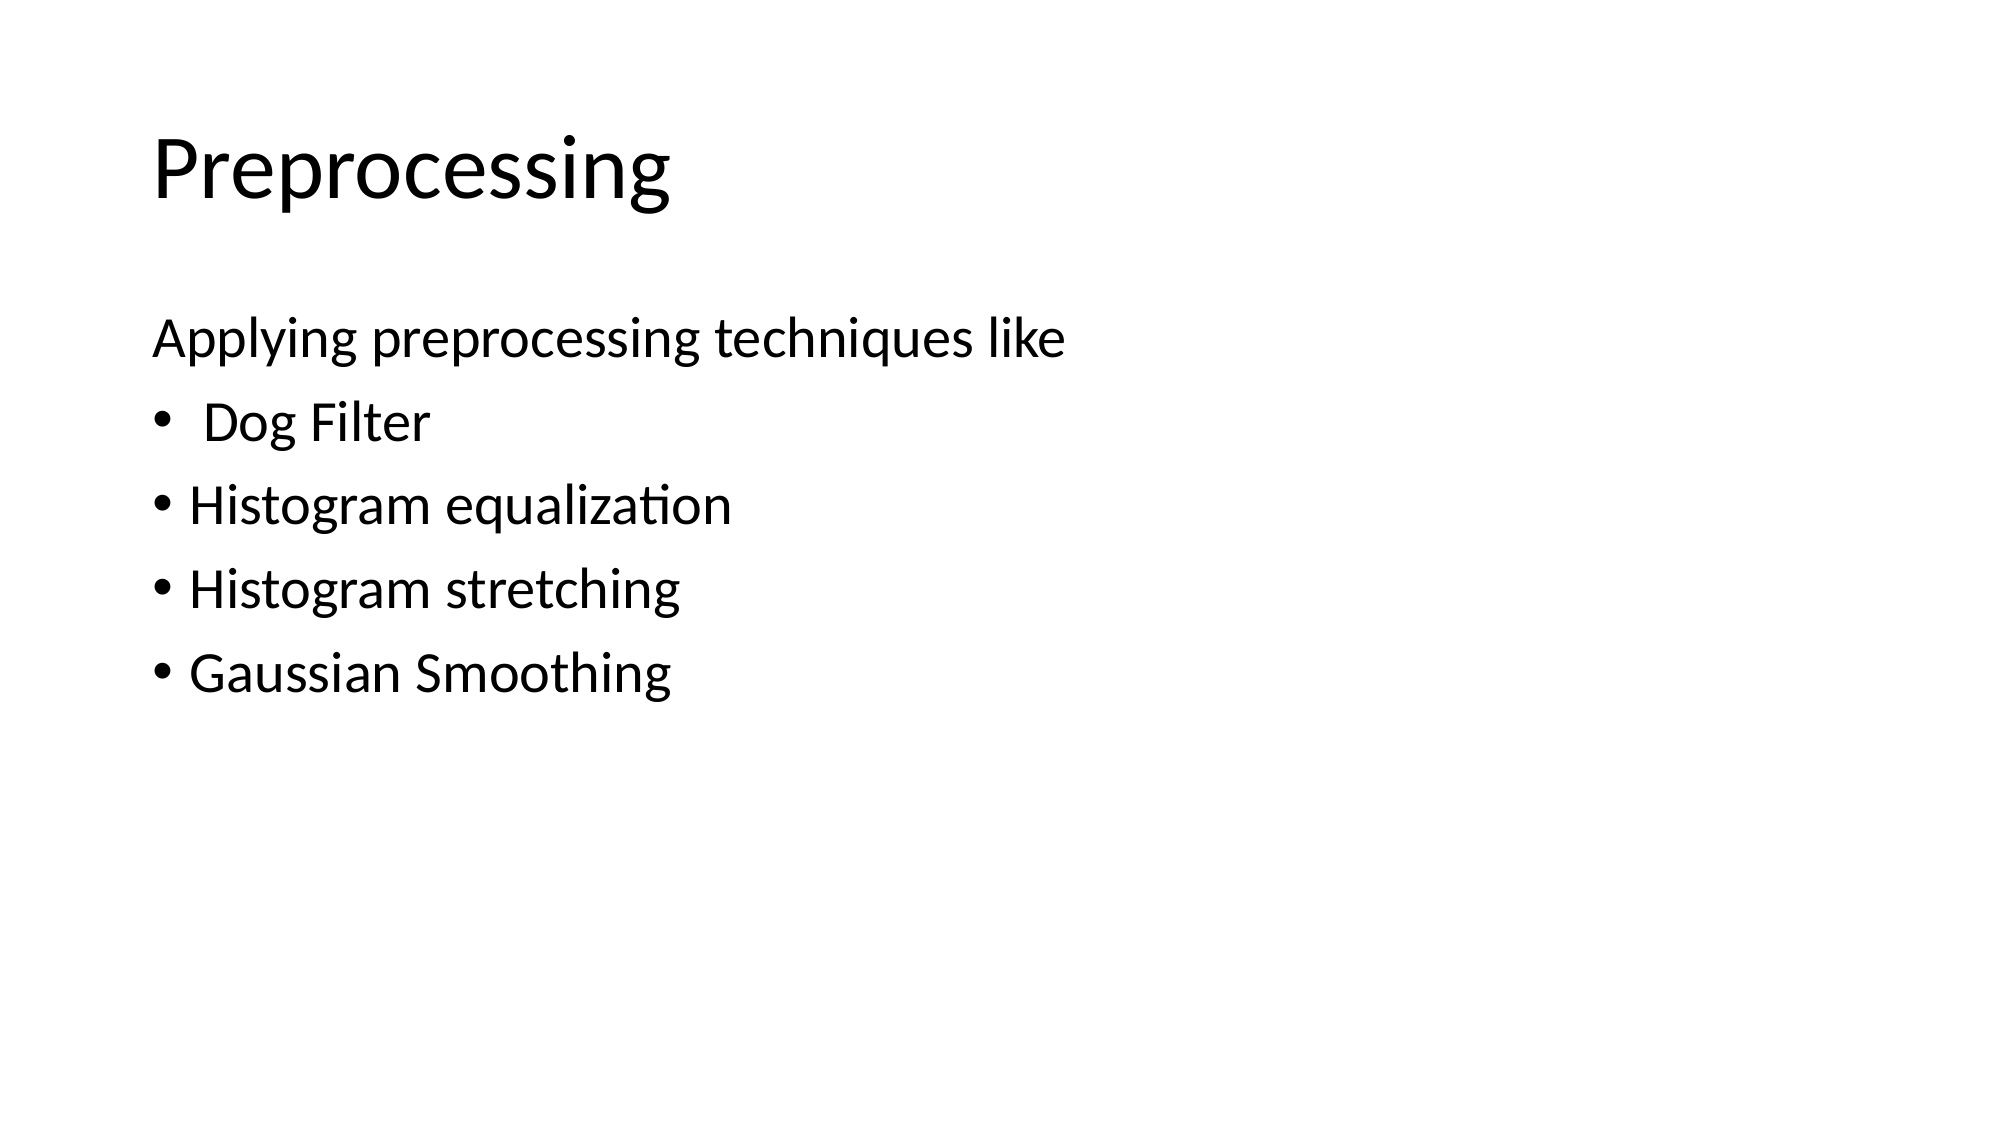

# Preprocessing
Applying preprocessing techniques like
 Dog Filter
Histogram equalization
Histogram stretching
Gaussian Smoothing